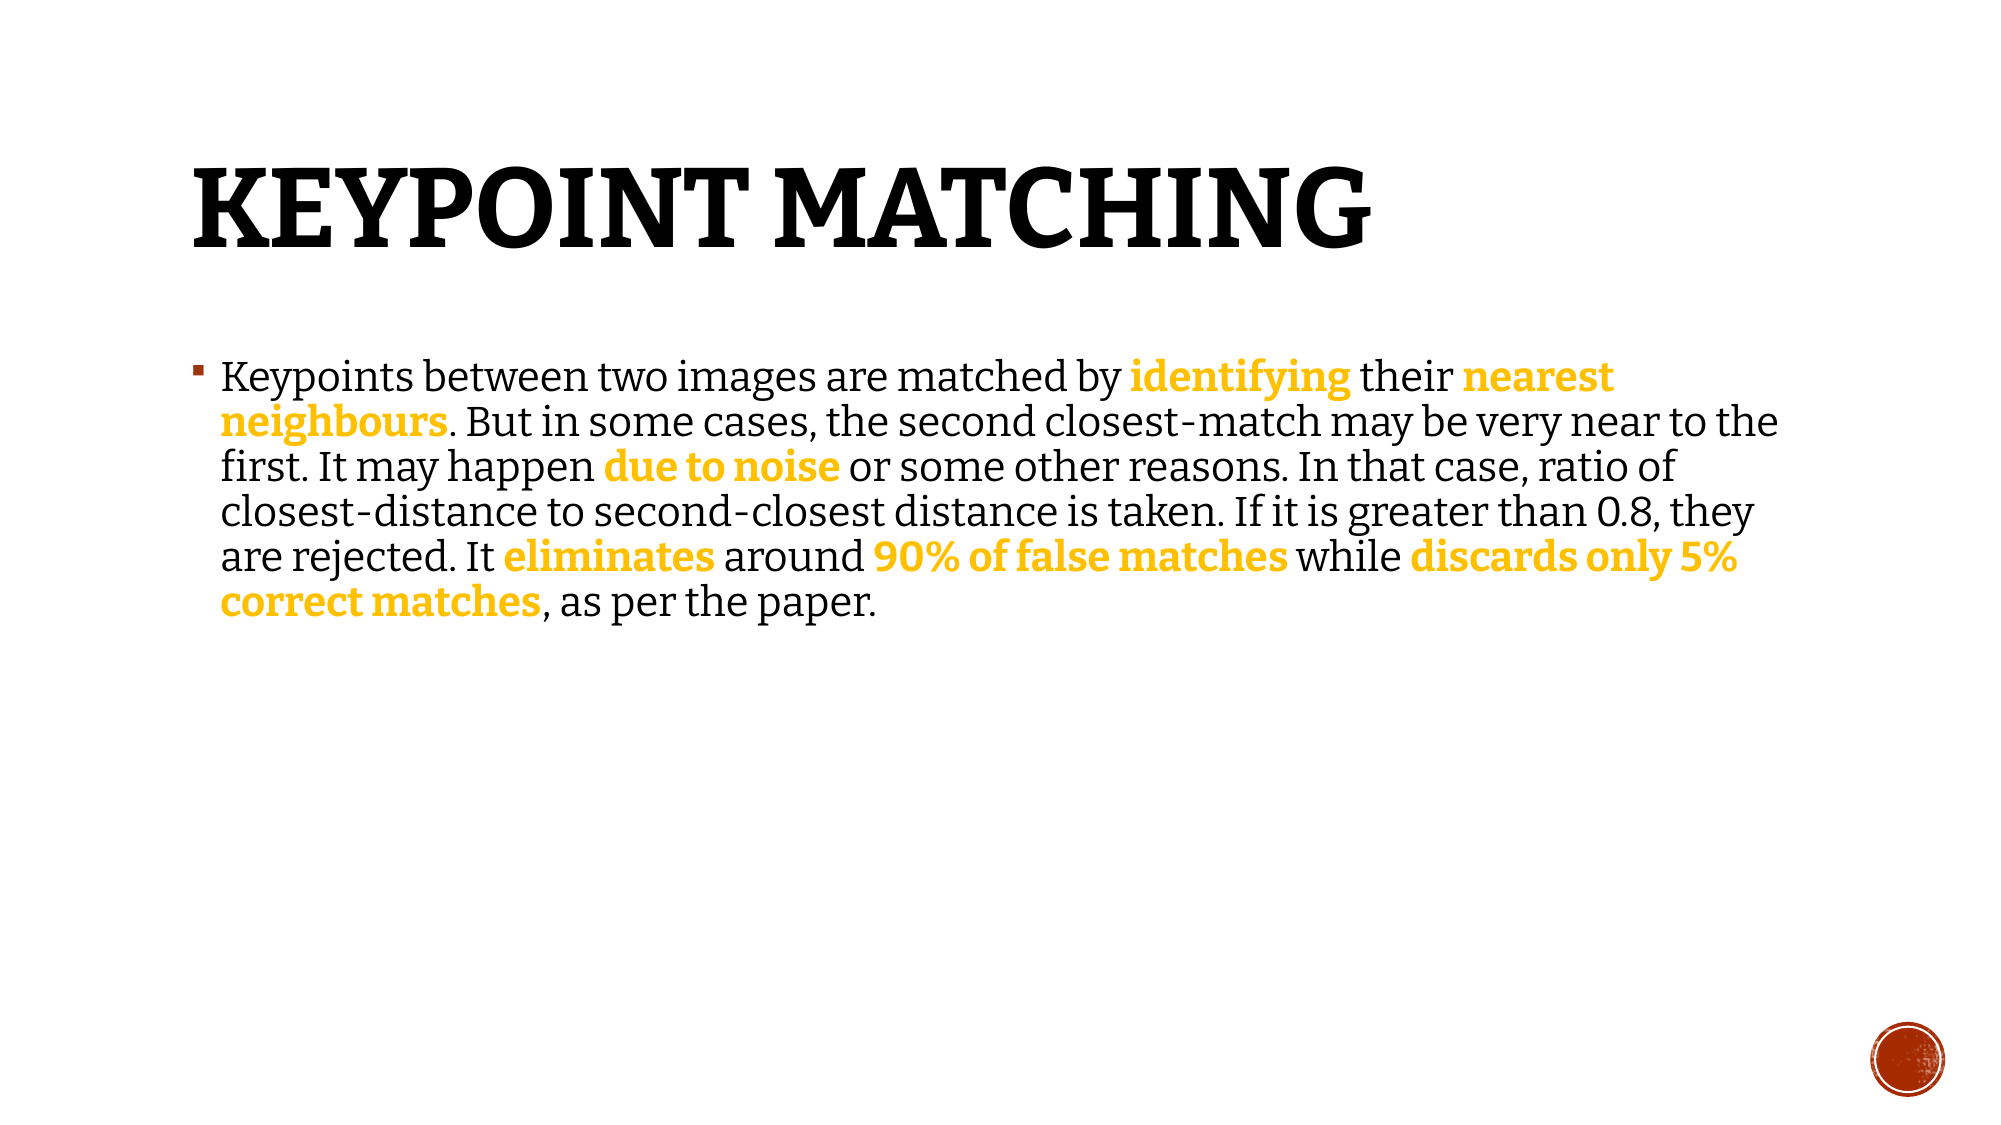

# Keypoint Matching
Keypoints between two images are matched by identifying their nearest neighbours. But in some cases, the second closest-match may be very near to the first. It may happen due to noise or some other reasons. In that case, ratio of closest-distance to second-closest distance is taken. If it is greater than 0.8, they are rejected. It eliminates around 90% of false matches while discards only 5% correct matches, as per the paper.